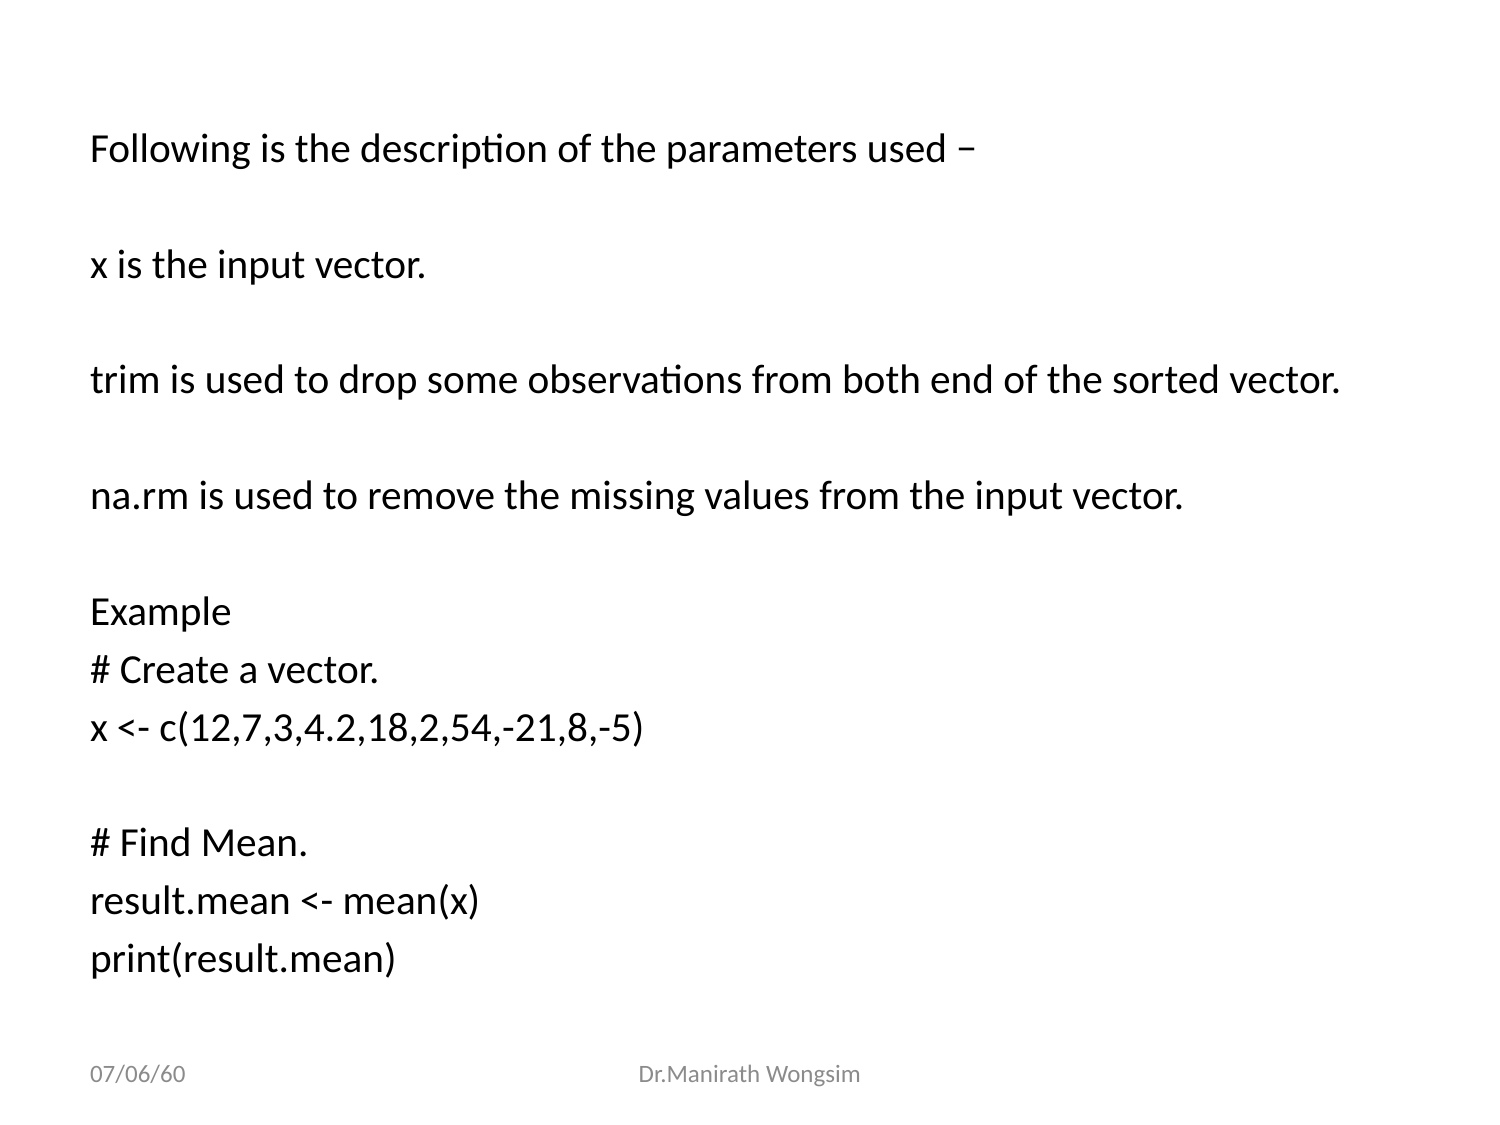

Following is the description of the parameters used −

x is the input vector.

trim is used to drop some observations from both end of the sorted vector.

na.rm is used to remove the missing values from the input vector.

Example
# Create a vector.
x <- c(12,7,3,4.2,18,2,54,-21,8,-5)

# Find Mean.
result.mean <- mean(x)
print(result.mean)
07/06/60
Dr.Manirath Wongsim